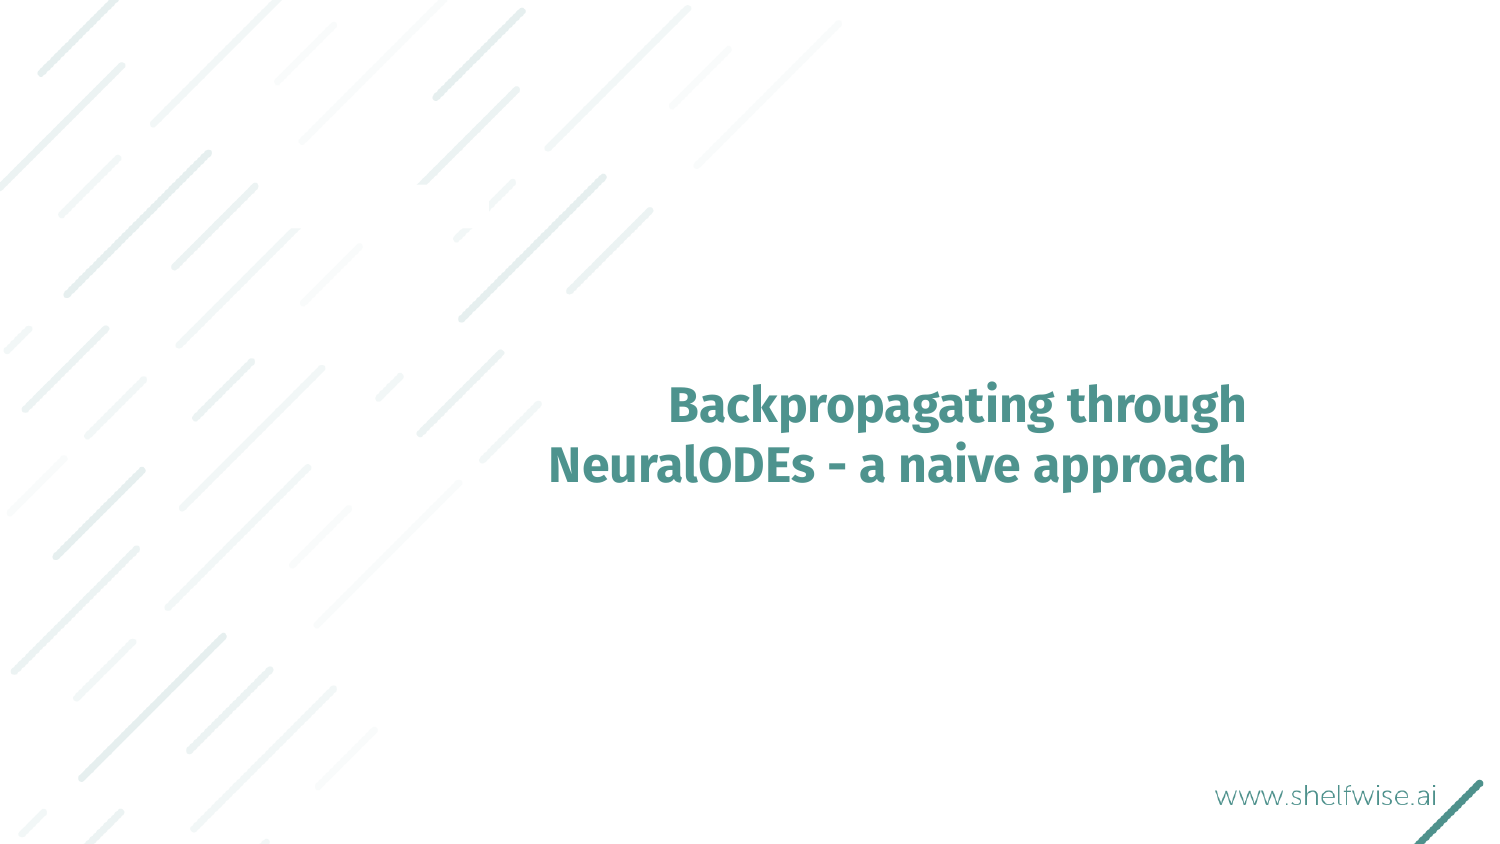

# Backpropagating through NeuralODEs - a naive approach